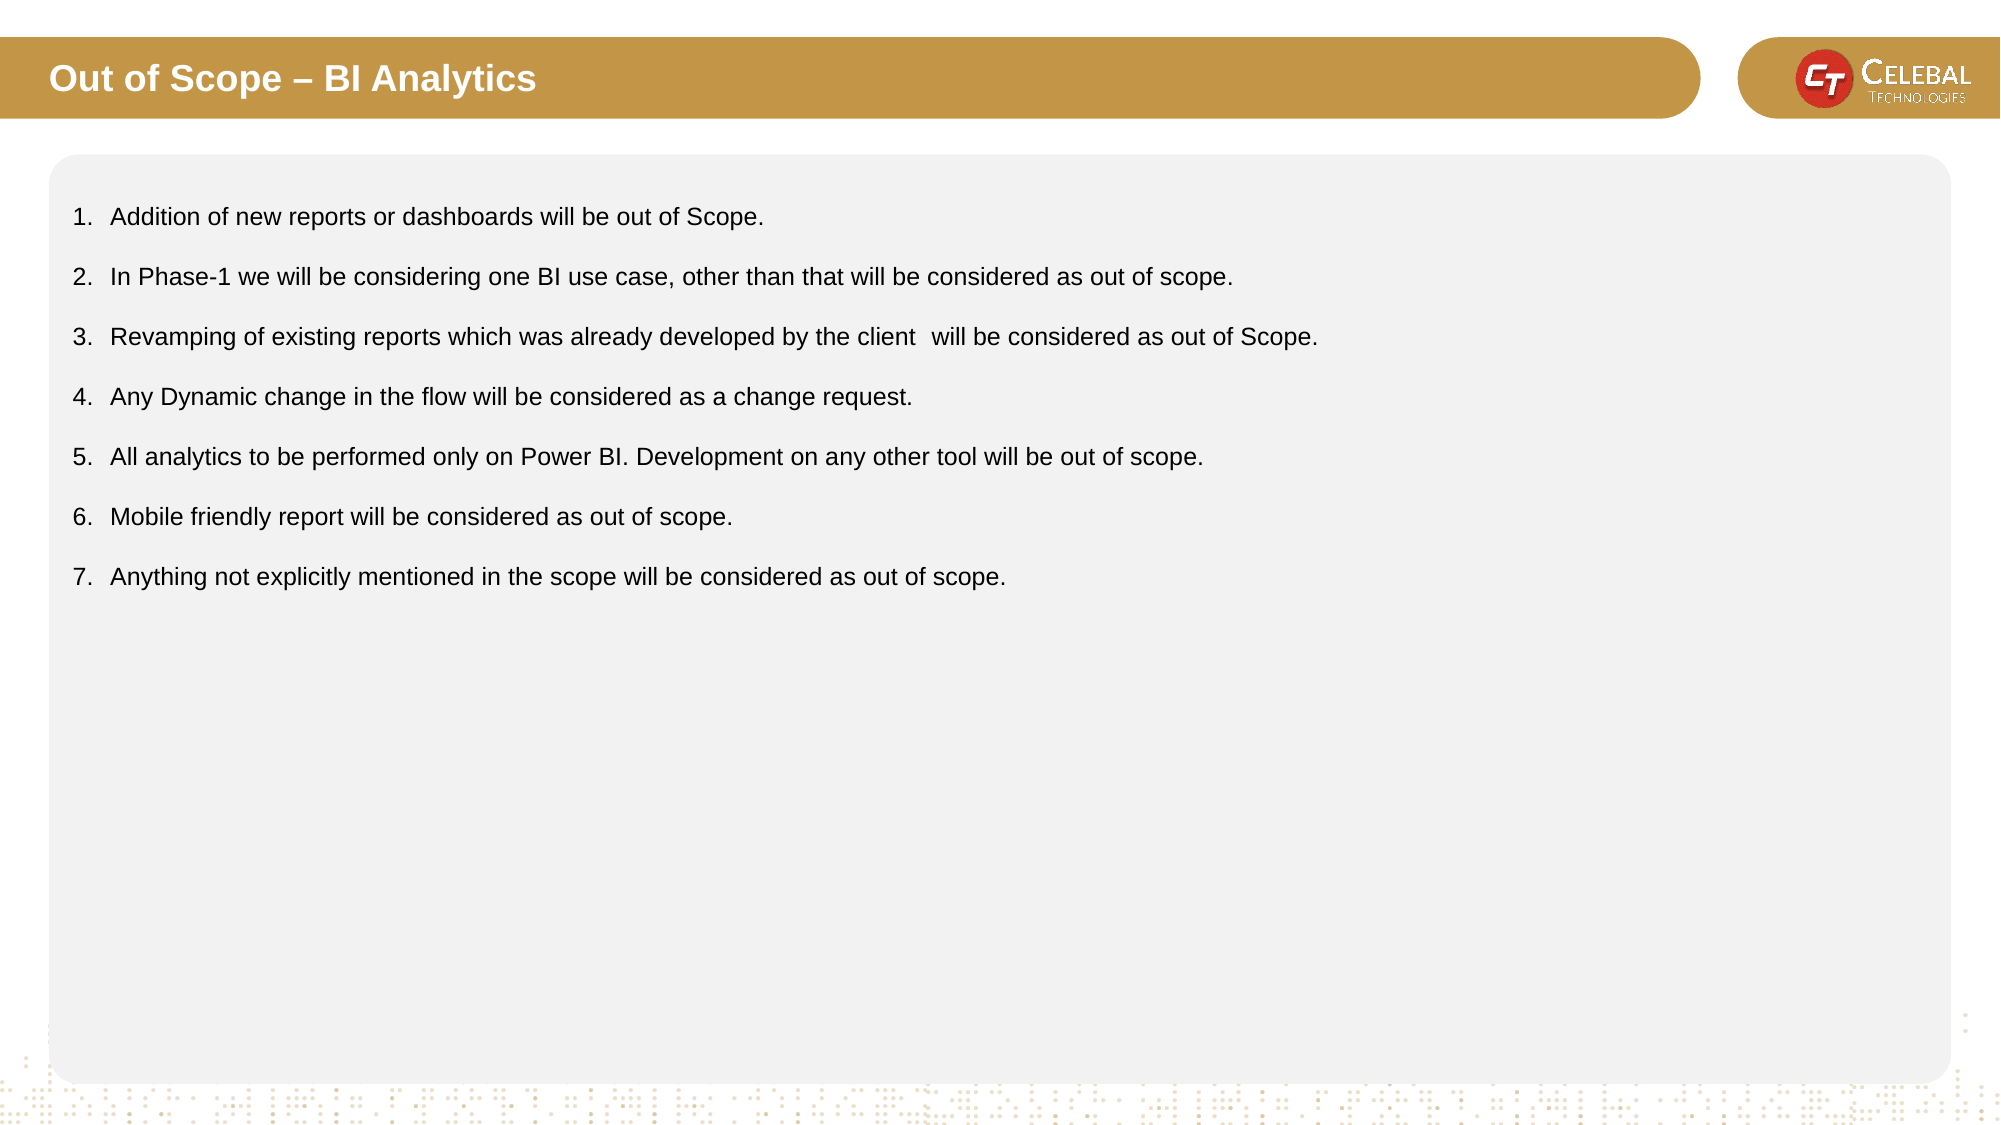

Out of Scope – BI Analytics
Addition of new reports or dashboards will be out of Scope.
In Phase-1 we will be considering one BI use case, other than that will be considered as out of scope.
Revamping of existing reports which was already developed by the client  will be considered as out of Scope.
Any Dynamic change in the flow will be considered as a change request.
All analytics to be performed only on Power BI. Development on any other tool will be out of scope.
Mobile friendly report will be considered as out of scope.
Anything not explicitly mentioned in the scope will be considered as out of scope.